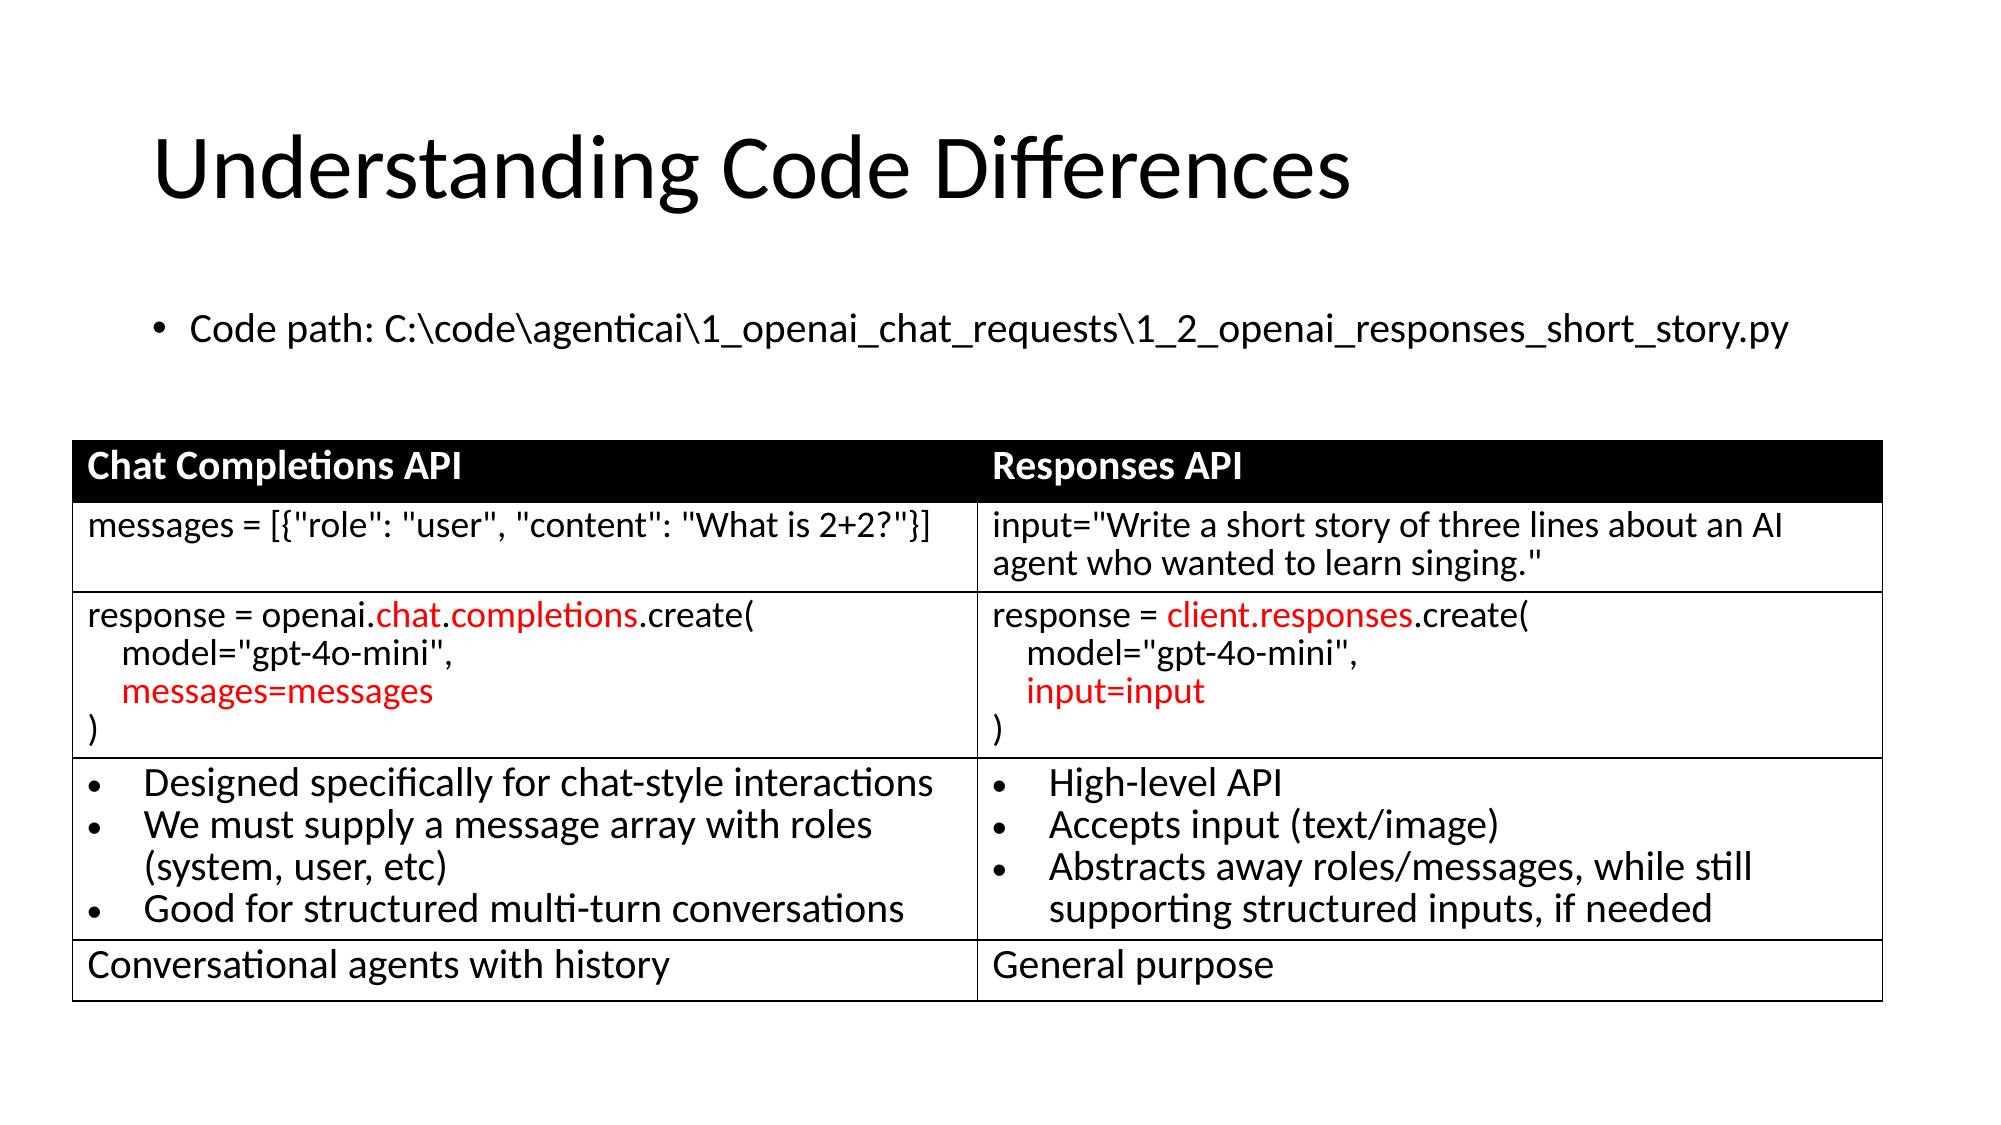

# Understanding Code Differences
Code path: C:\code\agenticai\1_openai_chat_requests\1_2_openai_responses_short_story.py
| Chat Completions API | Responses API |
| --- | --- |
| messages = [{"role": "user", "content": "What is 2+2?"}] | input="Write a short story of three lines about an AI agent who wanted to learn singing." |
| response = openai.chat.completions.create(     model="gpt-4o-mini",     messages=messages ) | response = client.responses.create(     model="gpt-4o-mini",     input=input ) |
| Designed specifically for chat-style interactions We must supply a message array with roles (system, user, etc) Good for structured multi-turn conversations | High-level API Accepts input (text/image) Abstracts away roles/messages, while still supporting structured inputs, if needed |
| Conversational agents with history | General purpose |